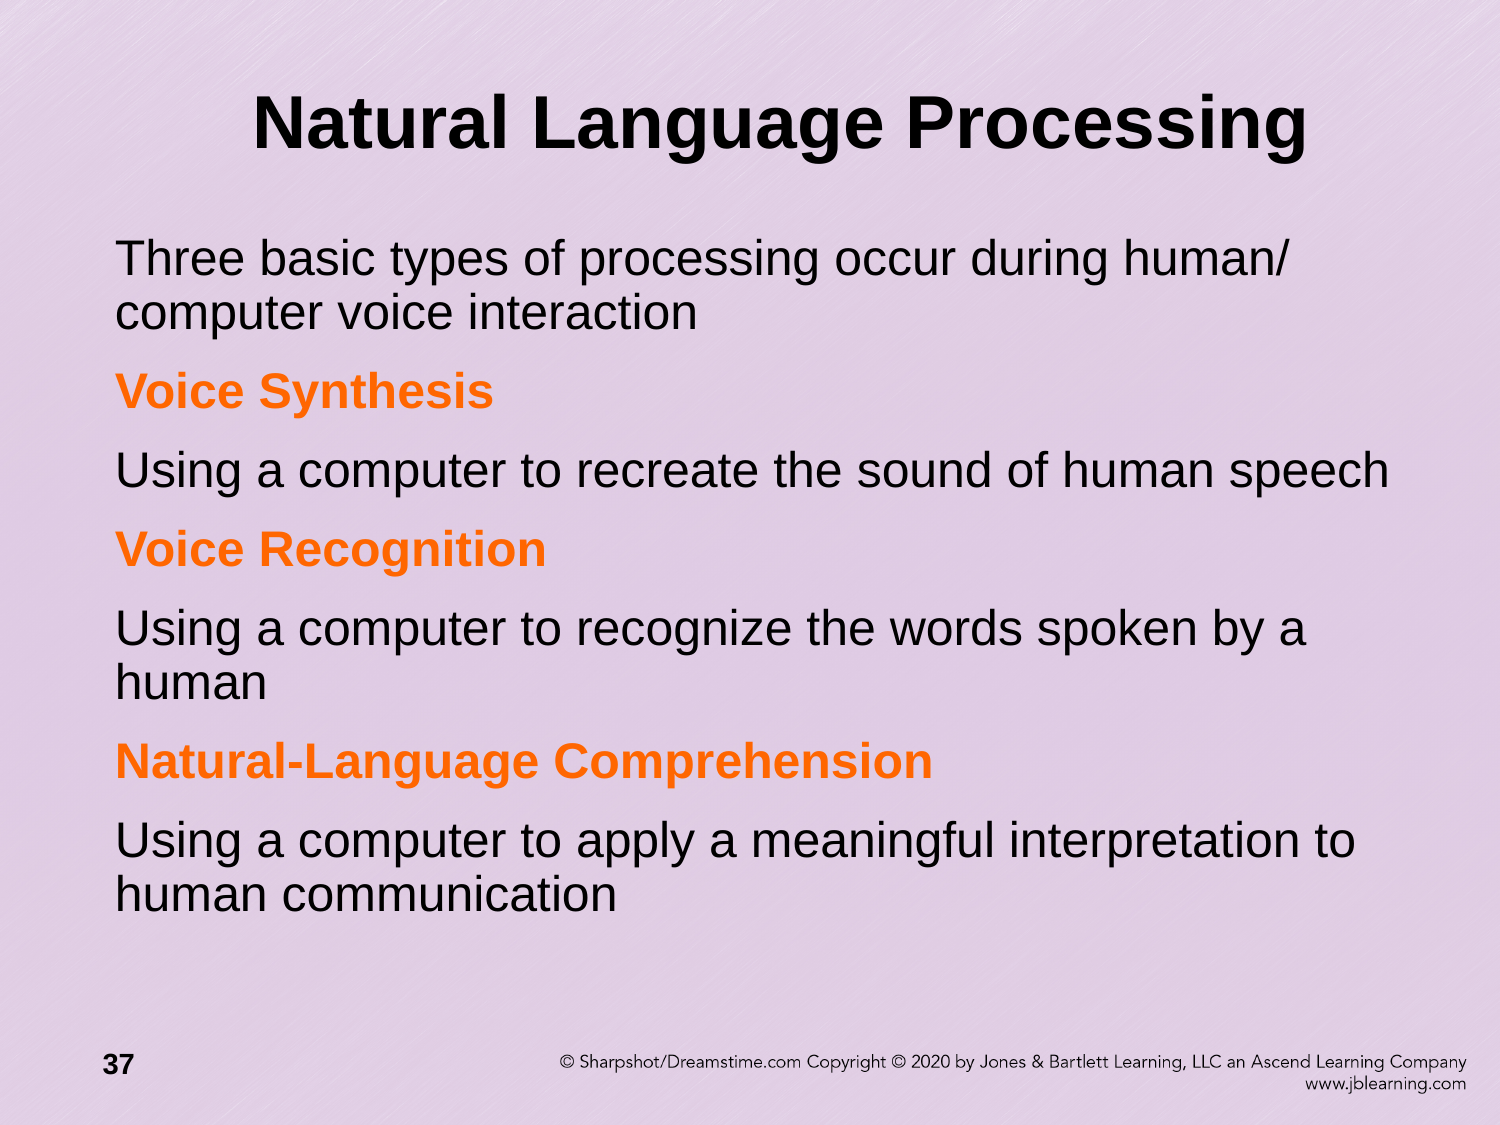

# Natural Language Processing
Three basic types of processing occur during human/ computer voice interaction
Voice Synthesis
Using a computer to recreate the sound of human speech
Voice Recognition
Using a computer to recognize the words spoken by a human
Natural-Language Comprehension
Using a computer to apply a meaningful interpretation to human communication

37